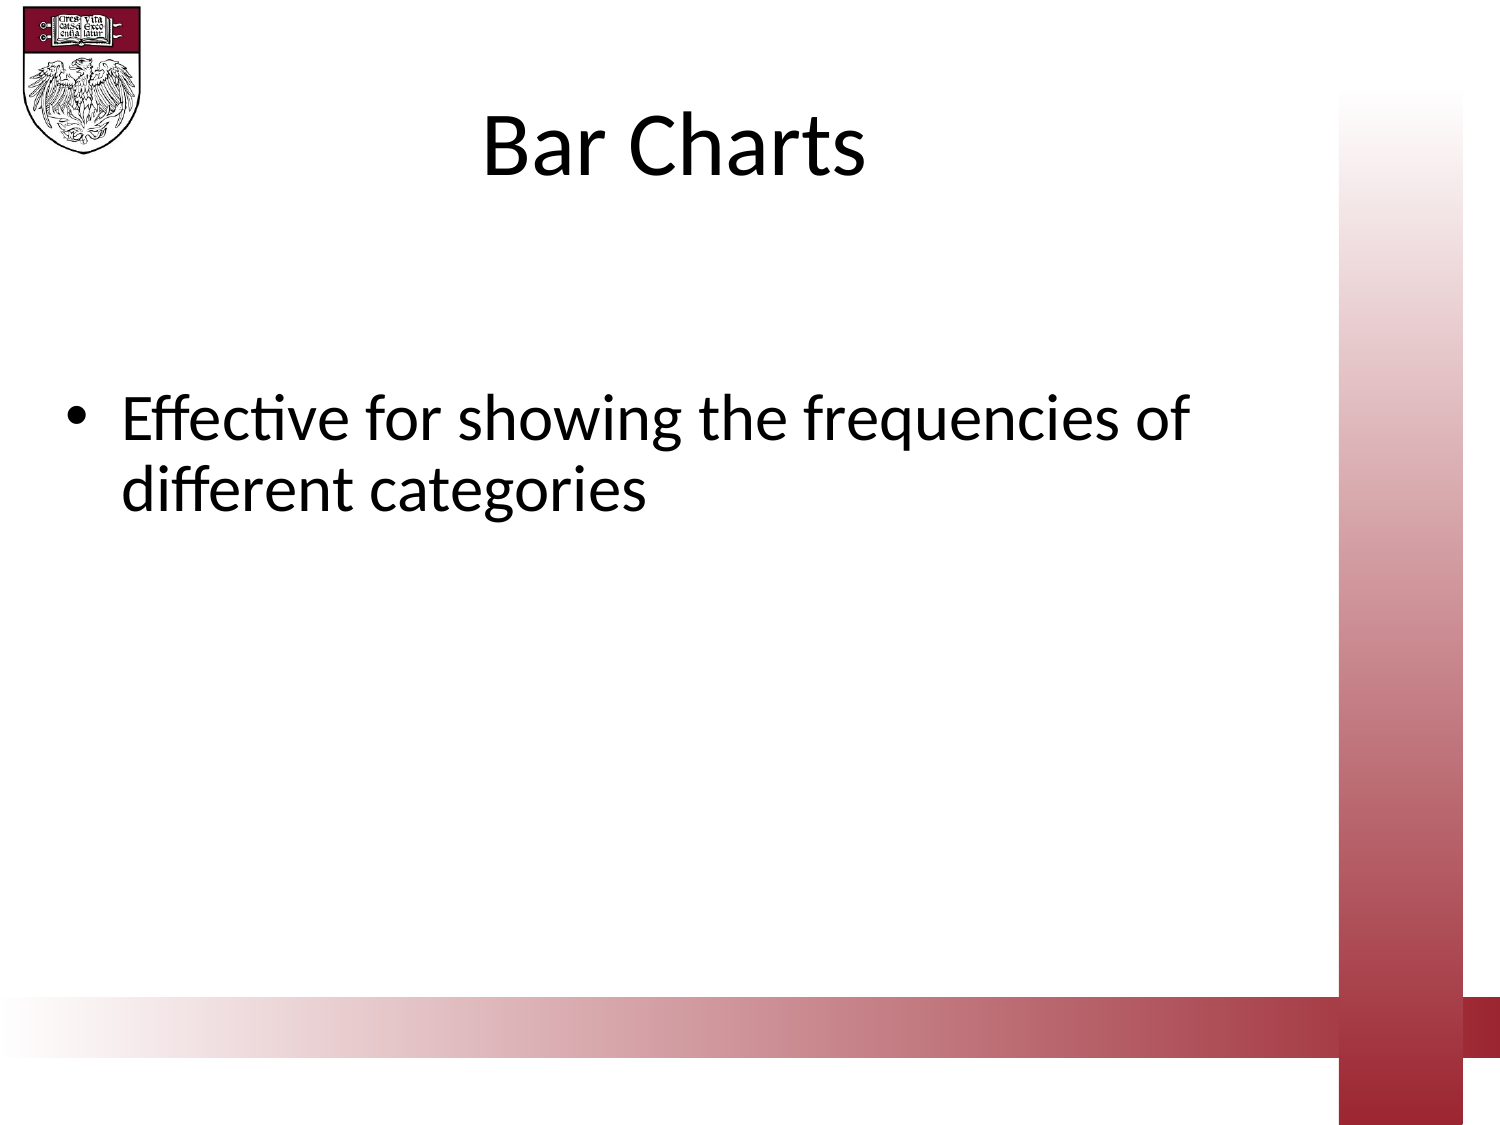

Bar Charts
Effective for showing the frequencies of different categories